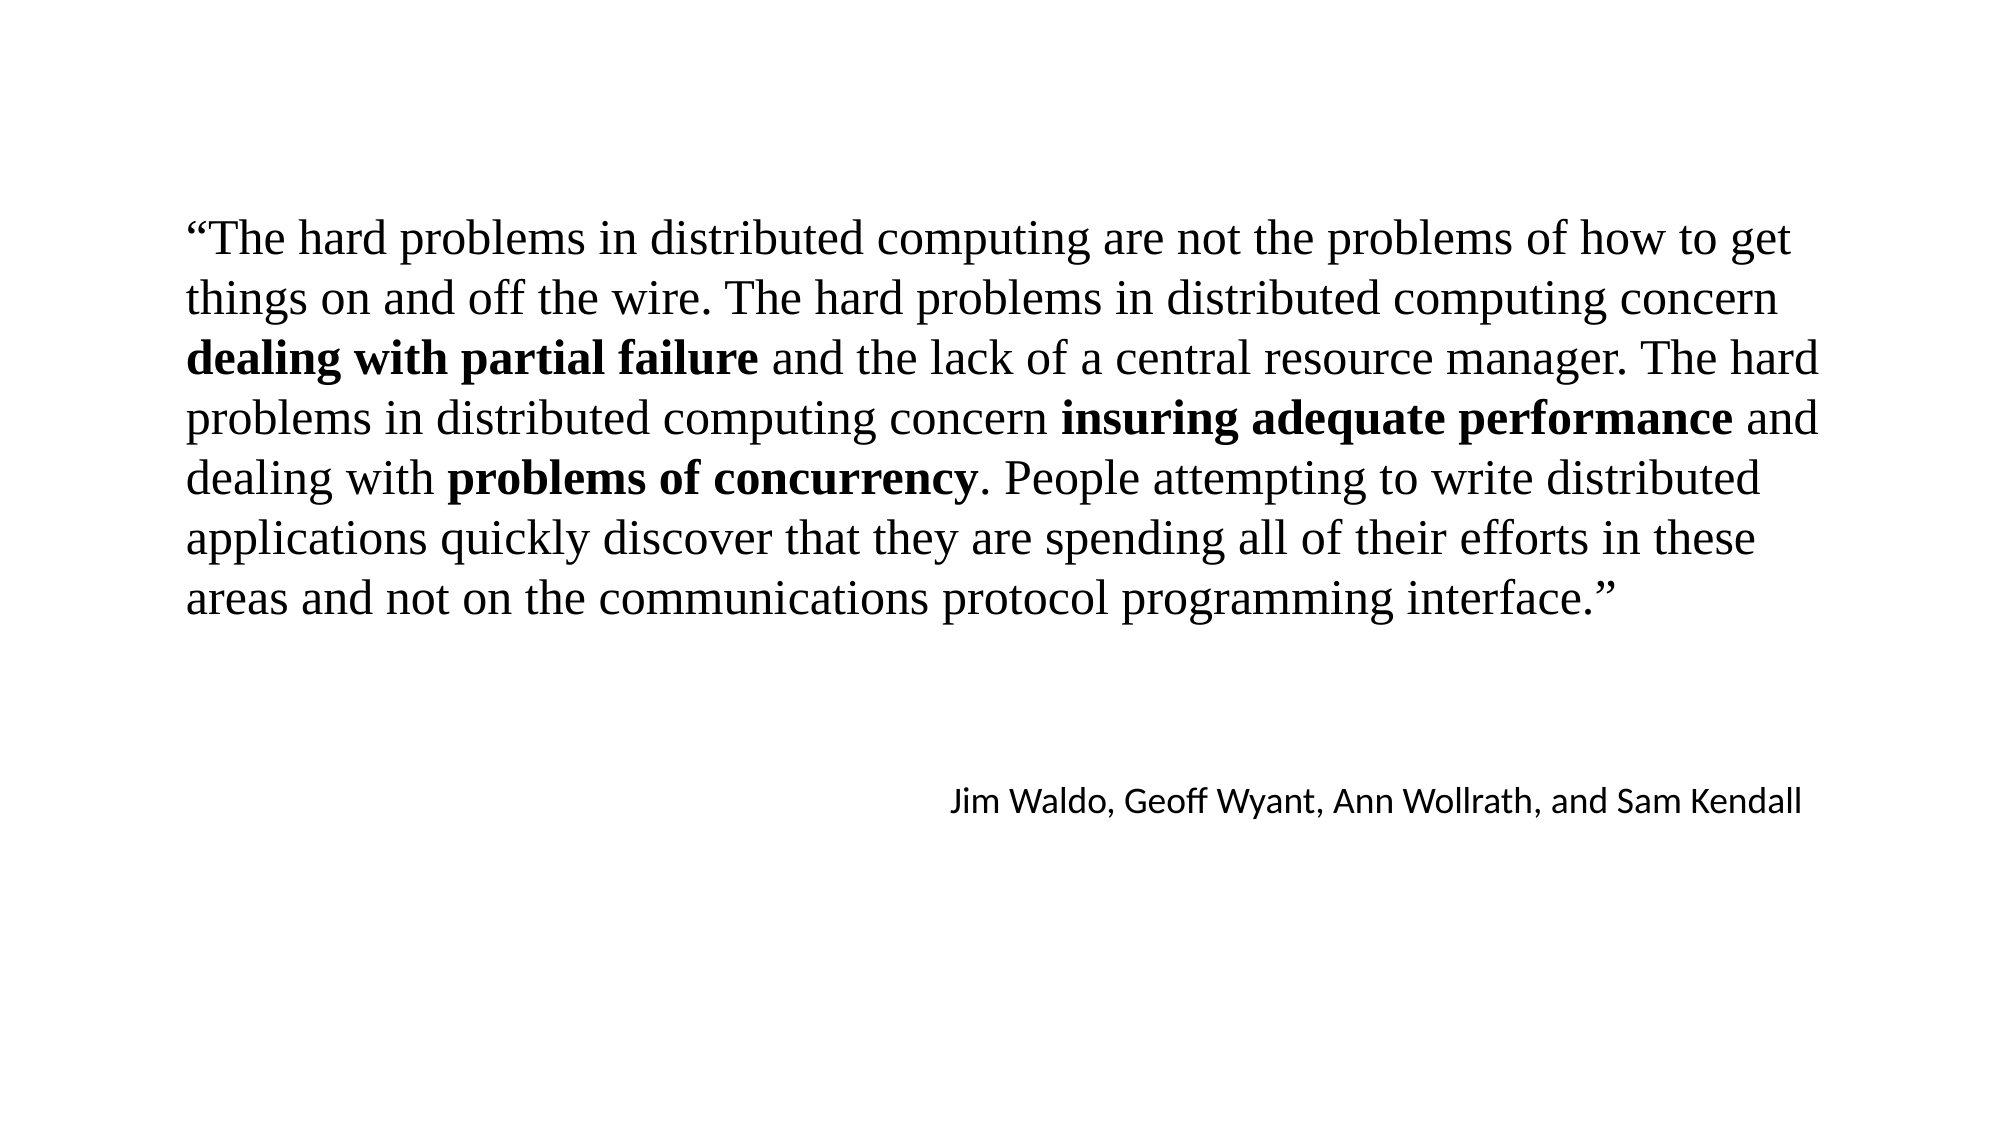

“The hard problems in distributed computing are not the problems of how to get things on and off the wire. The hard problems in distributed computing concern dealing with partial failure and the lack of a central resource manager. The hard problems in distributed computing concern insuring adequate performance and dealing with problems of concurrency. People attempting to write distributed applications quickly discover that they are spending all of their efforts in these areas and not on the communications protocol programming interface.”
Jim Waldo, Geoff Wyant, Ann Wollrath, and Sam Kendall